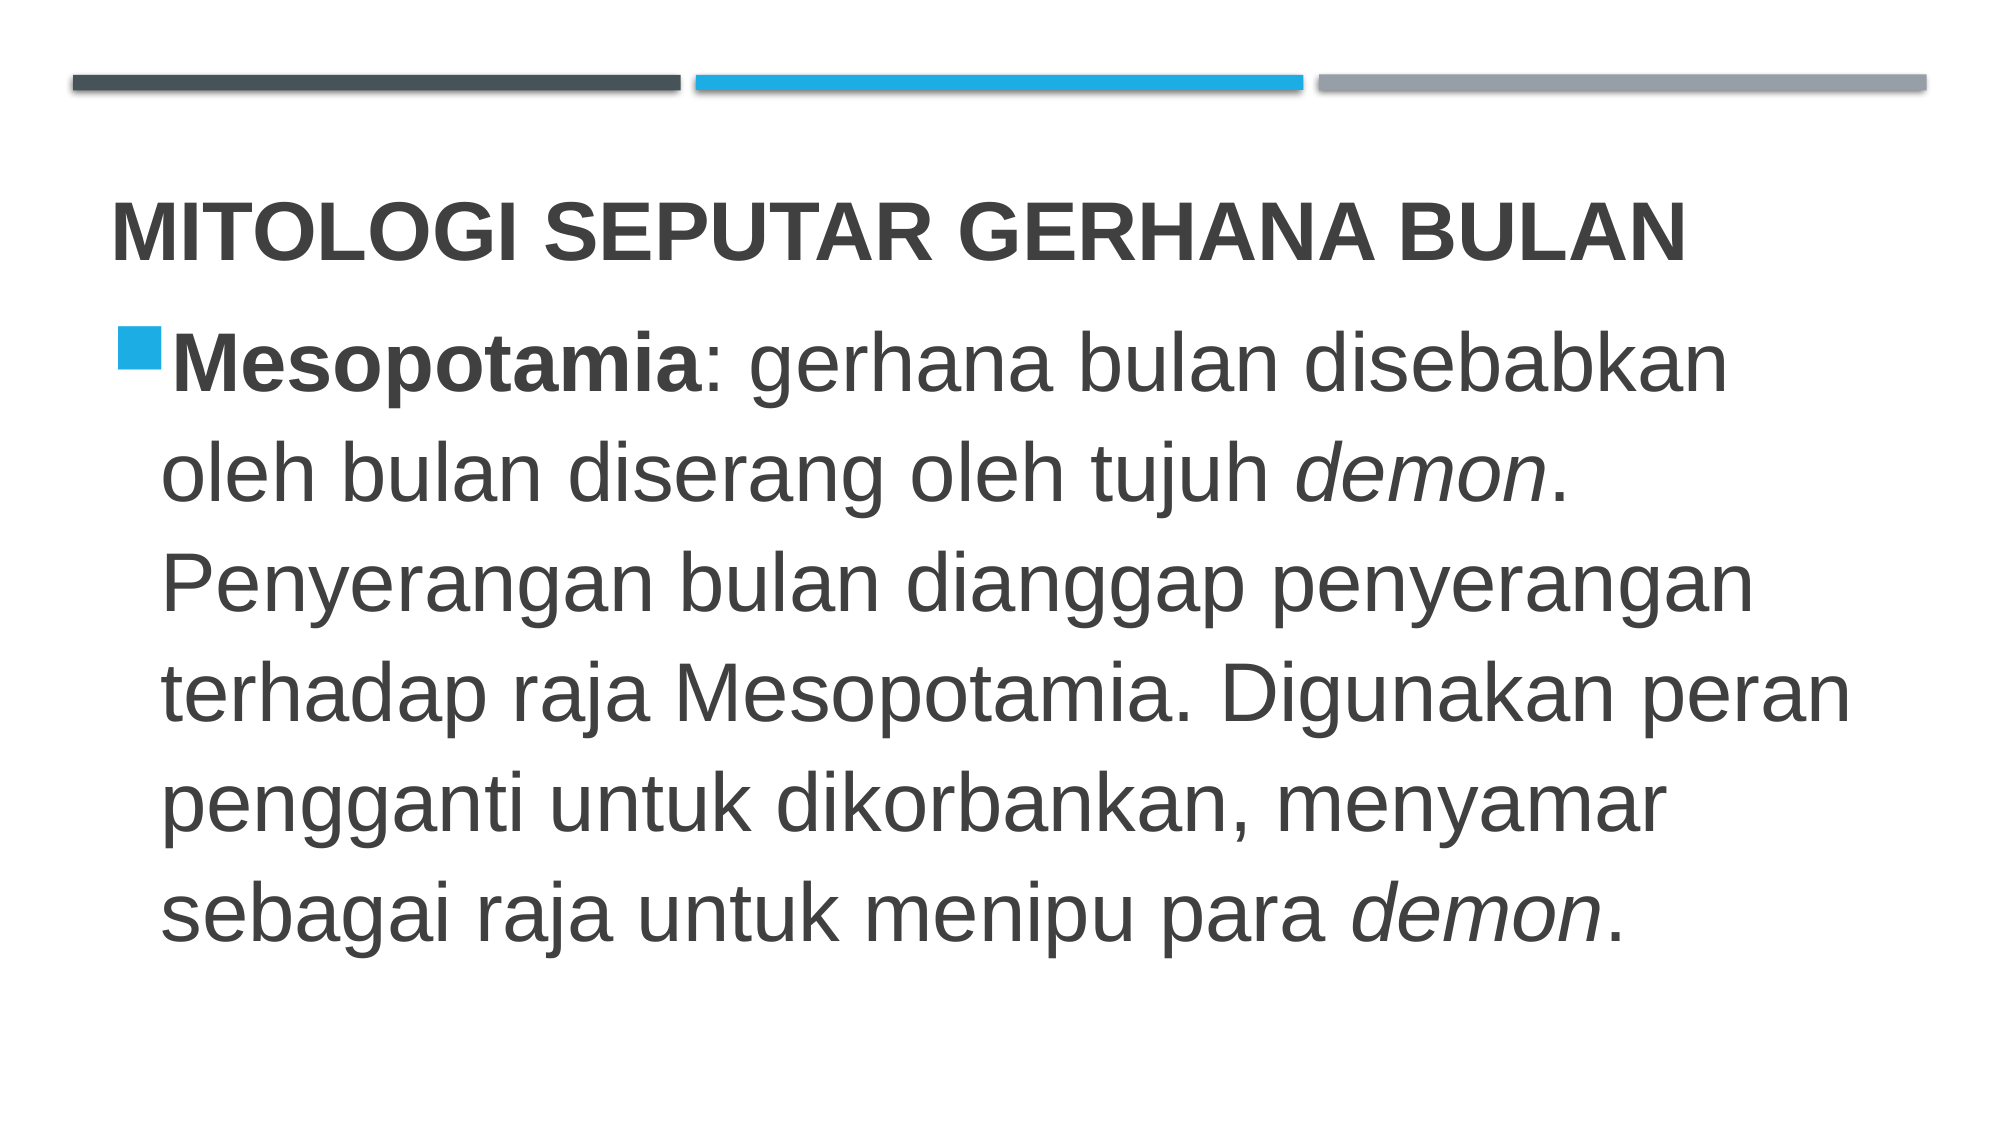

# Mitologi Seputar Gerhana Bulan
Mesopotamia: gerhana bulan disebabkan oleh bulan diserang oleh tujuh demon. Penyerangan bulan dianggap penyerangan terhadap raja Mesopotamia. Digunakan peran pengganti untuk dikorbankan, menyamar sebagai raja untuk menipu para demon.